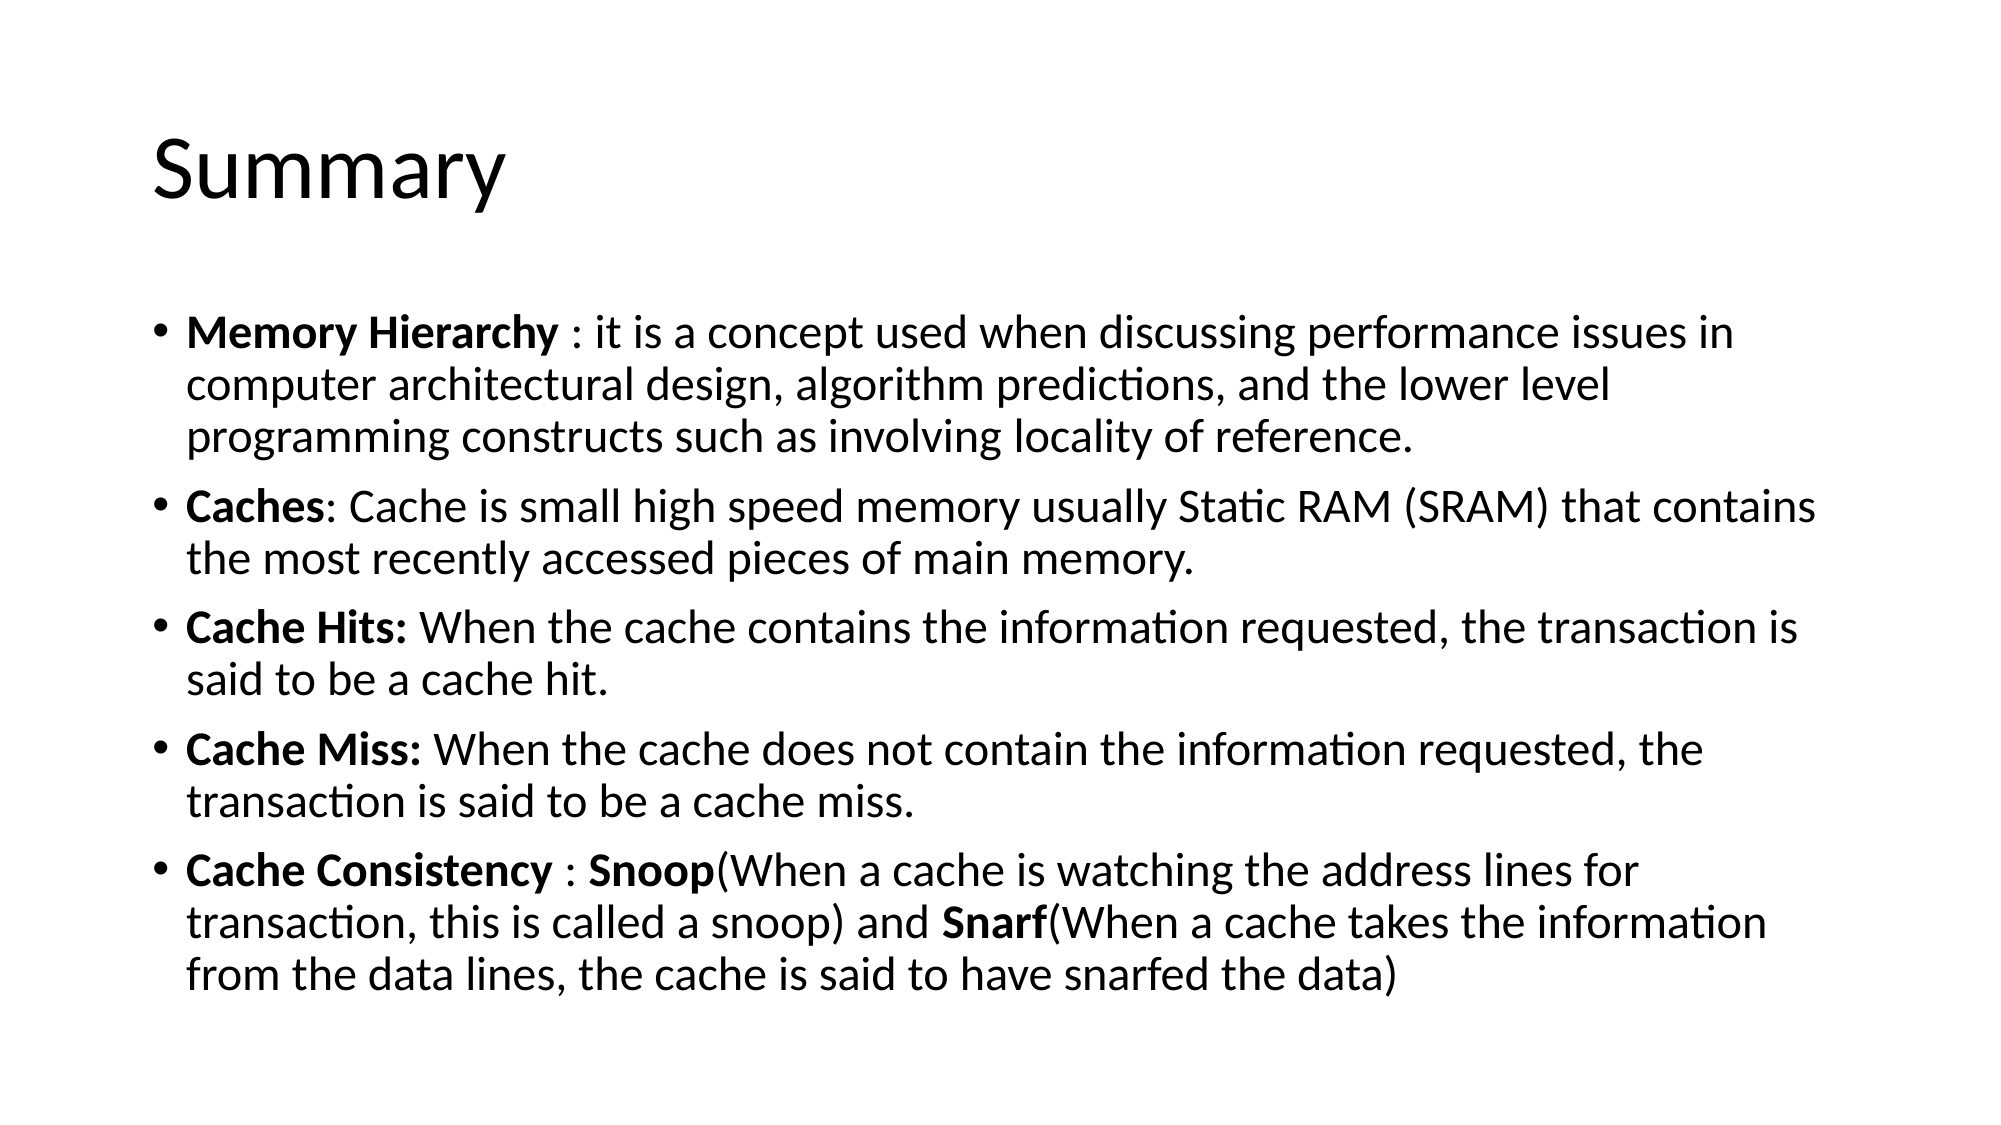

# Summary
Memory Hierarchy : it is a concept used when discussing performance issues in computer architectural design, algorithm predictions, and the lower level programming constructs such as involving locality of reference.
Caches: Cache is small high speed memory usually Static RAM (SRAM) that contains the most recently accessed pieces of main memory.
Cache Hits: When the cache contains the information requested, the transaction is said to be a cache hit.
Cache Miss: When the cache does not contain the information requested, the transaction is said to be a cache miss.
Cache Consistency : Snoop(When a cache is watching the address lines for transaction, this is called a snoop) and Snarf(When a cache takes the information from the data lines, the cache is said to have snarfed the data)